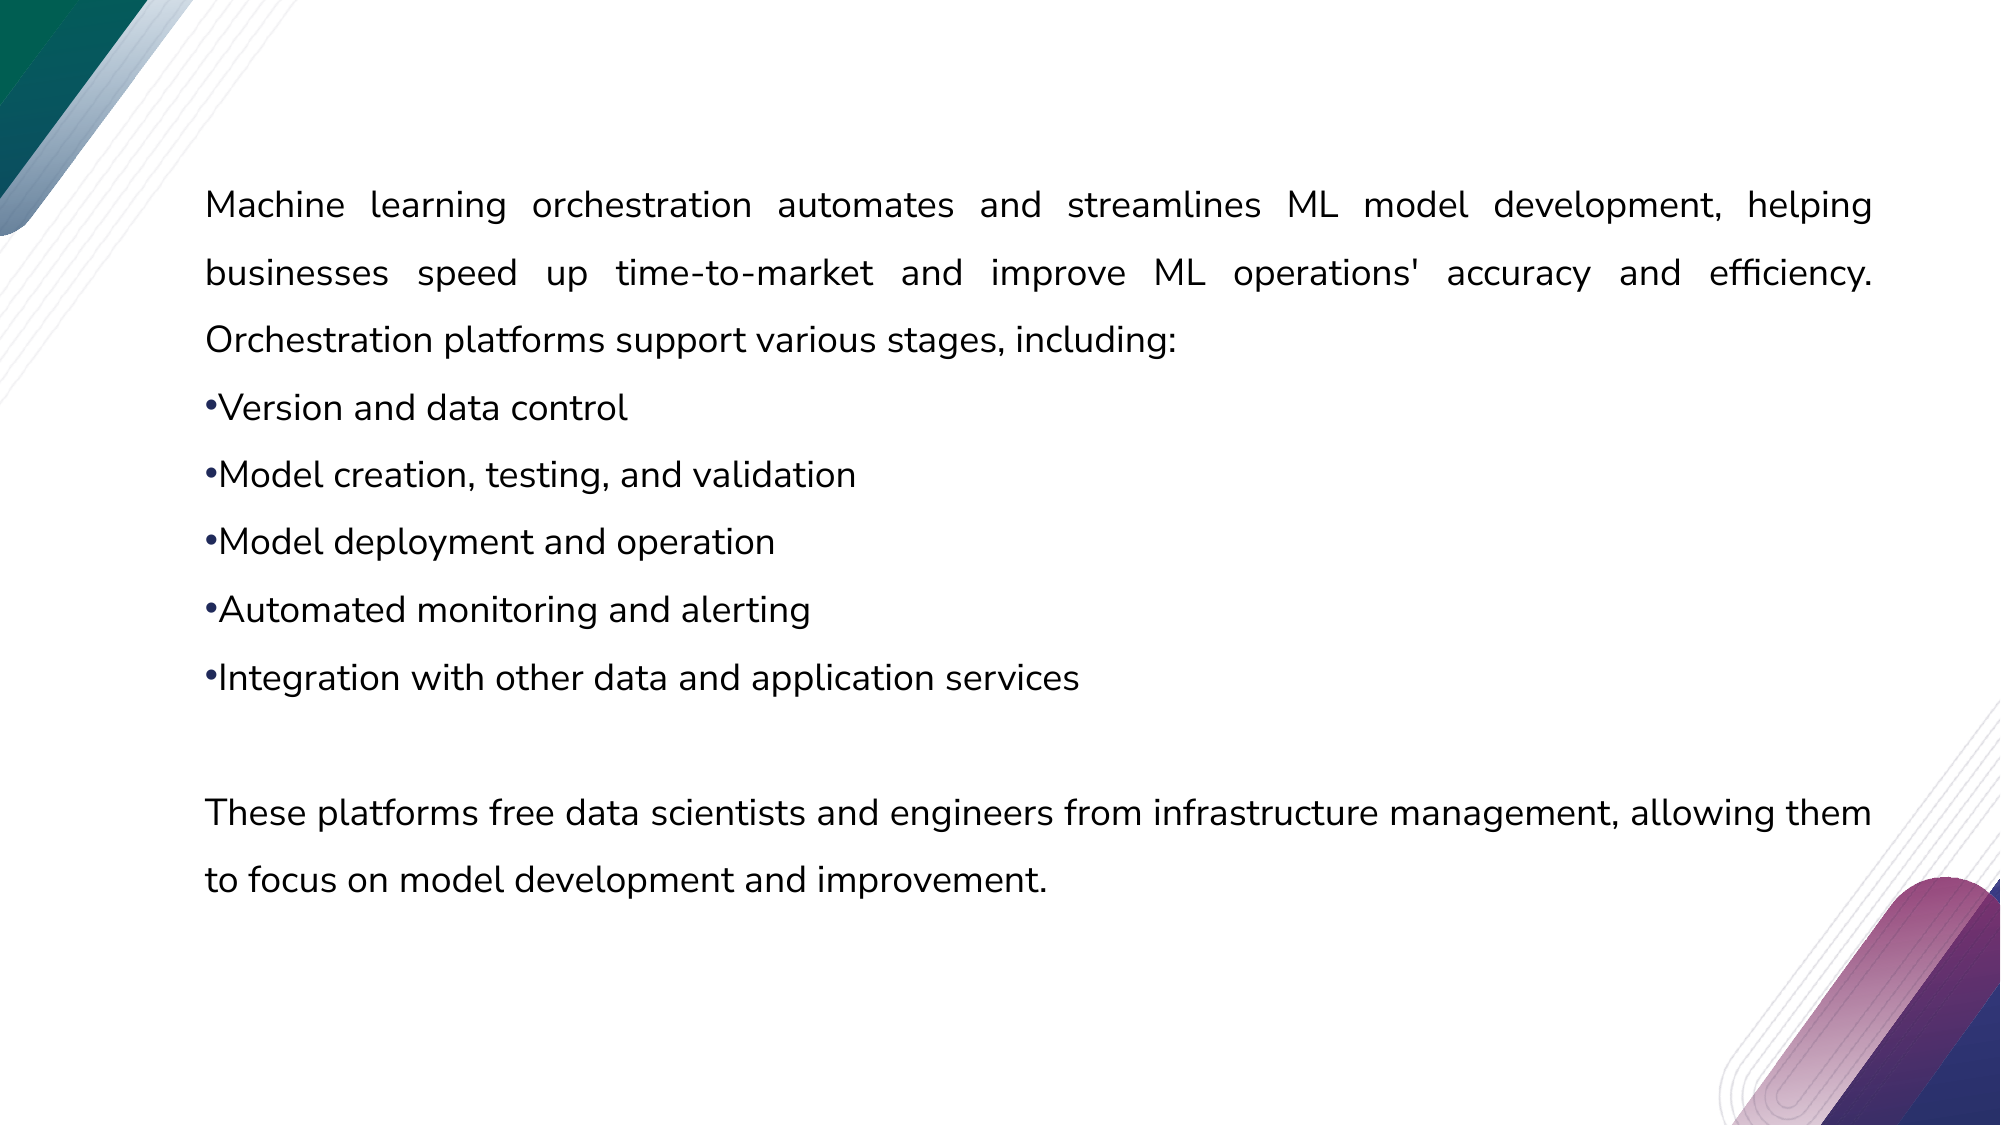

Machine learning orchestration automates and streamlines ML model development, helping businesses speed up time-to-market and improve ML operations' accuracy and efficiency. Orchestration platforms support various stages, including:
Version and data control
Model creation, testing, and validation
Model deployment and operation
Automated monitoring and alerting
Integration with other data and application services

These platforms free data scientists and engineers from infrastructure management, allowing them to focus on model development and improvement.